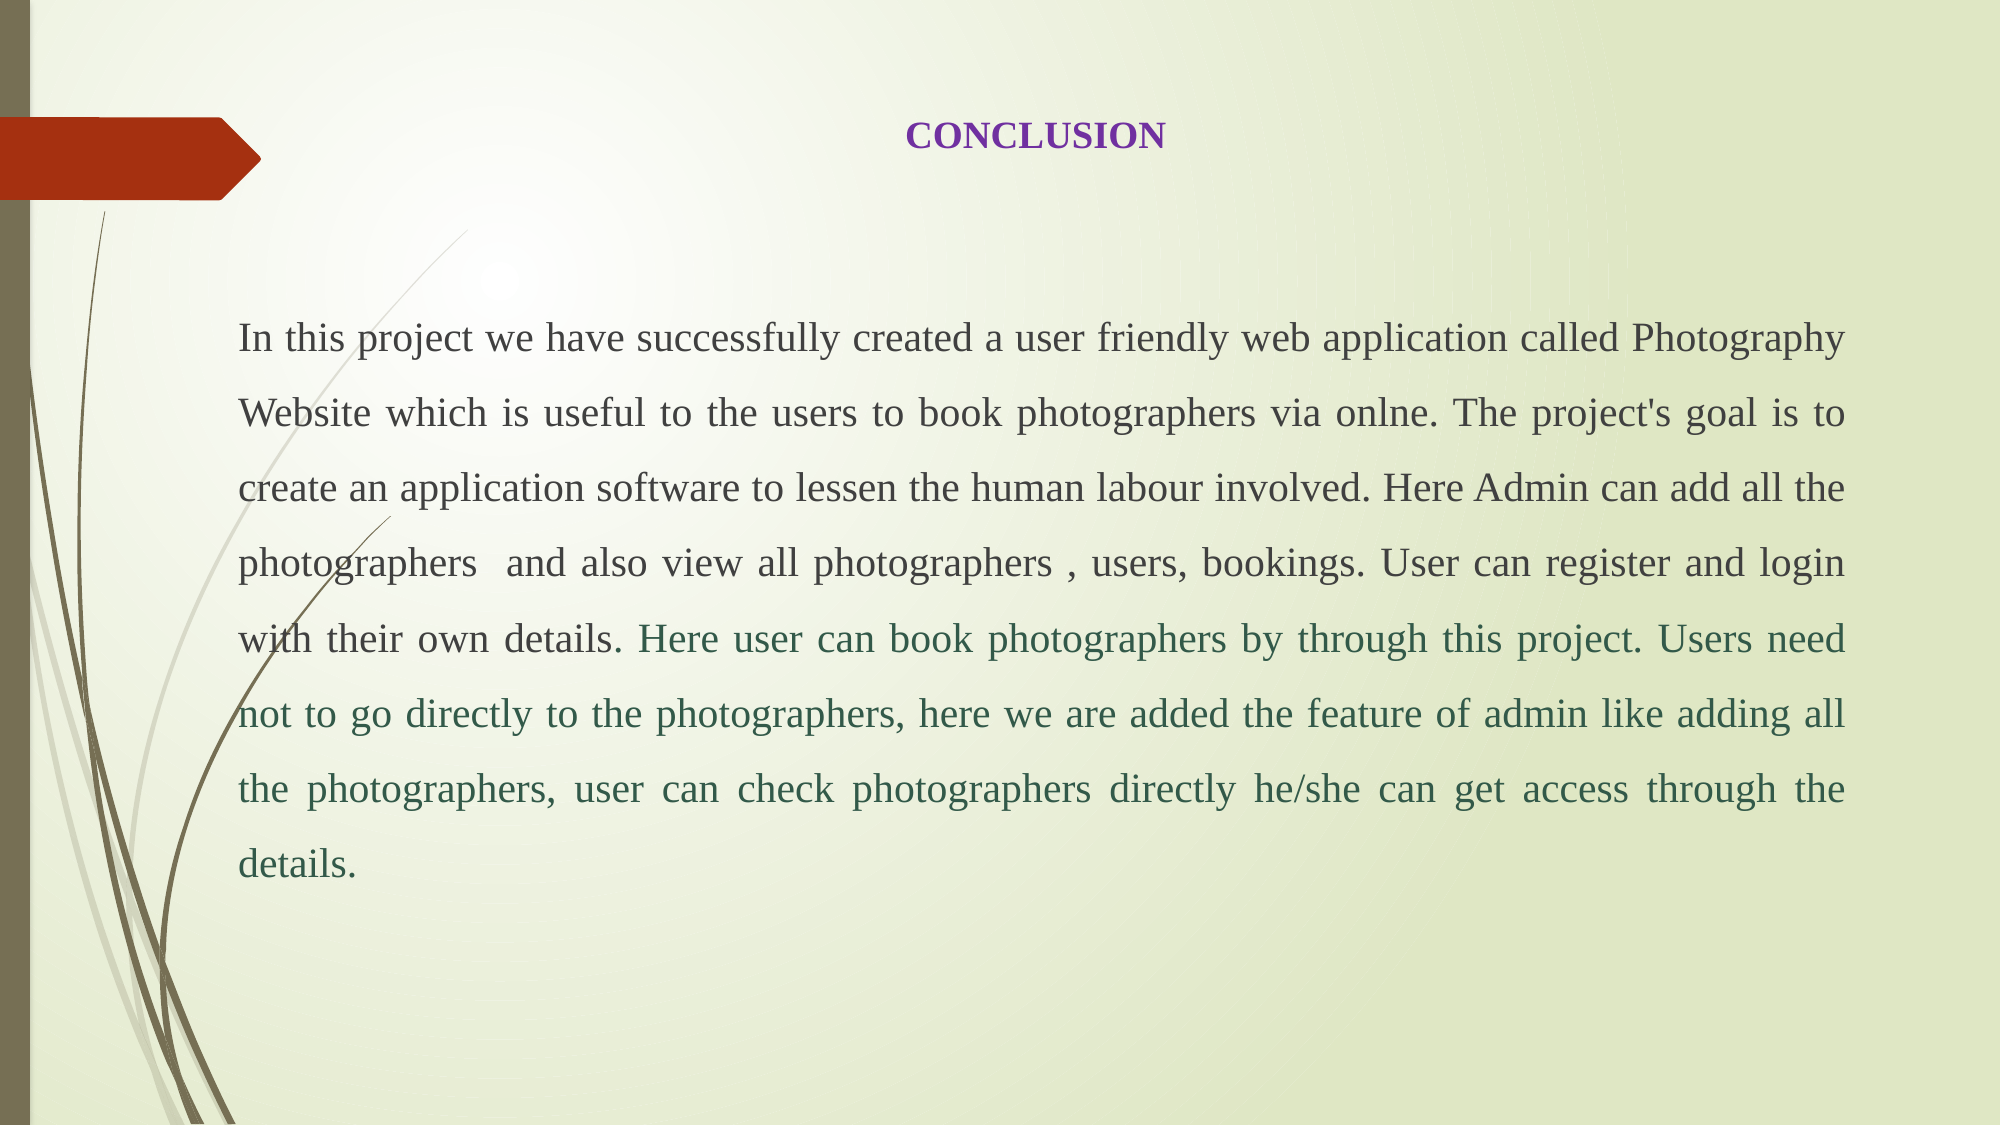

# CONCLUSION
In this project we have successfully created a user friendly web application called Photography Website which is useful to the users to book photographers via onlne. The project's goal is to create an application software to lessen the human labour involved. Here Admin can add all the photographers  and also view all photographers , users, bookings. User can register and login with their own details. Here user can book photographers by through this project. Users need not to go directly to the photographers, here we are added the feature of admin like adding all the photographers, user can check photographers directly he/she can get access through the details.